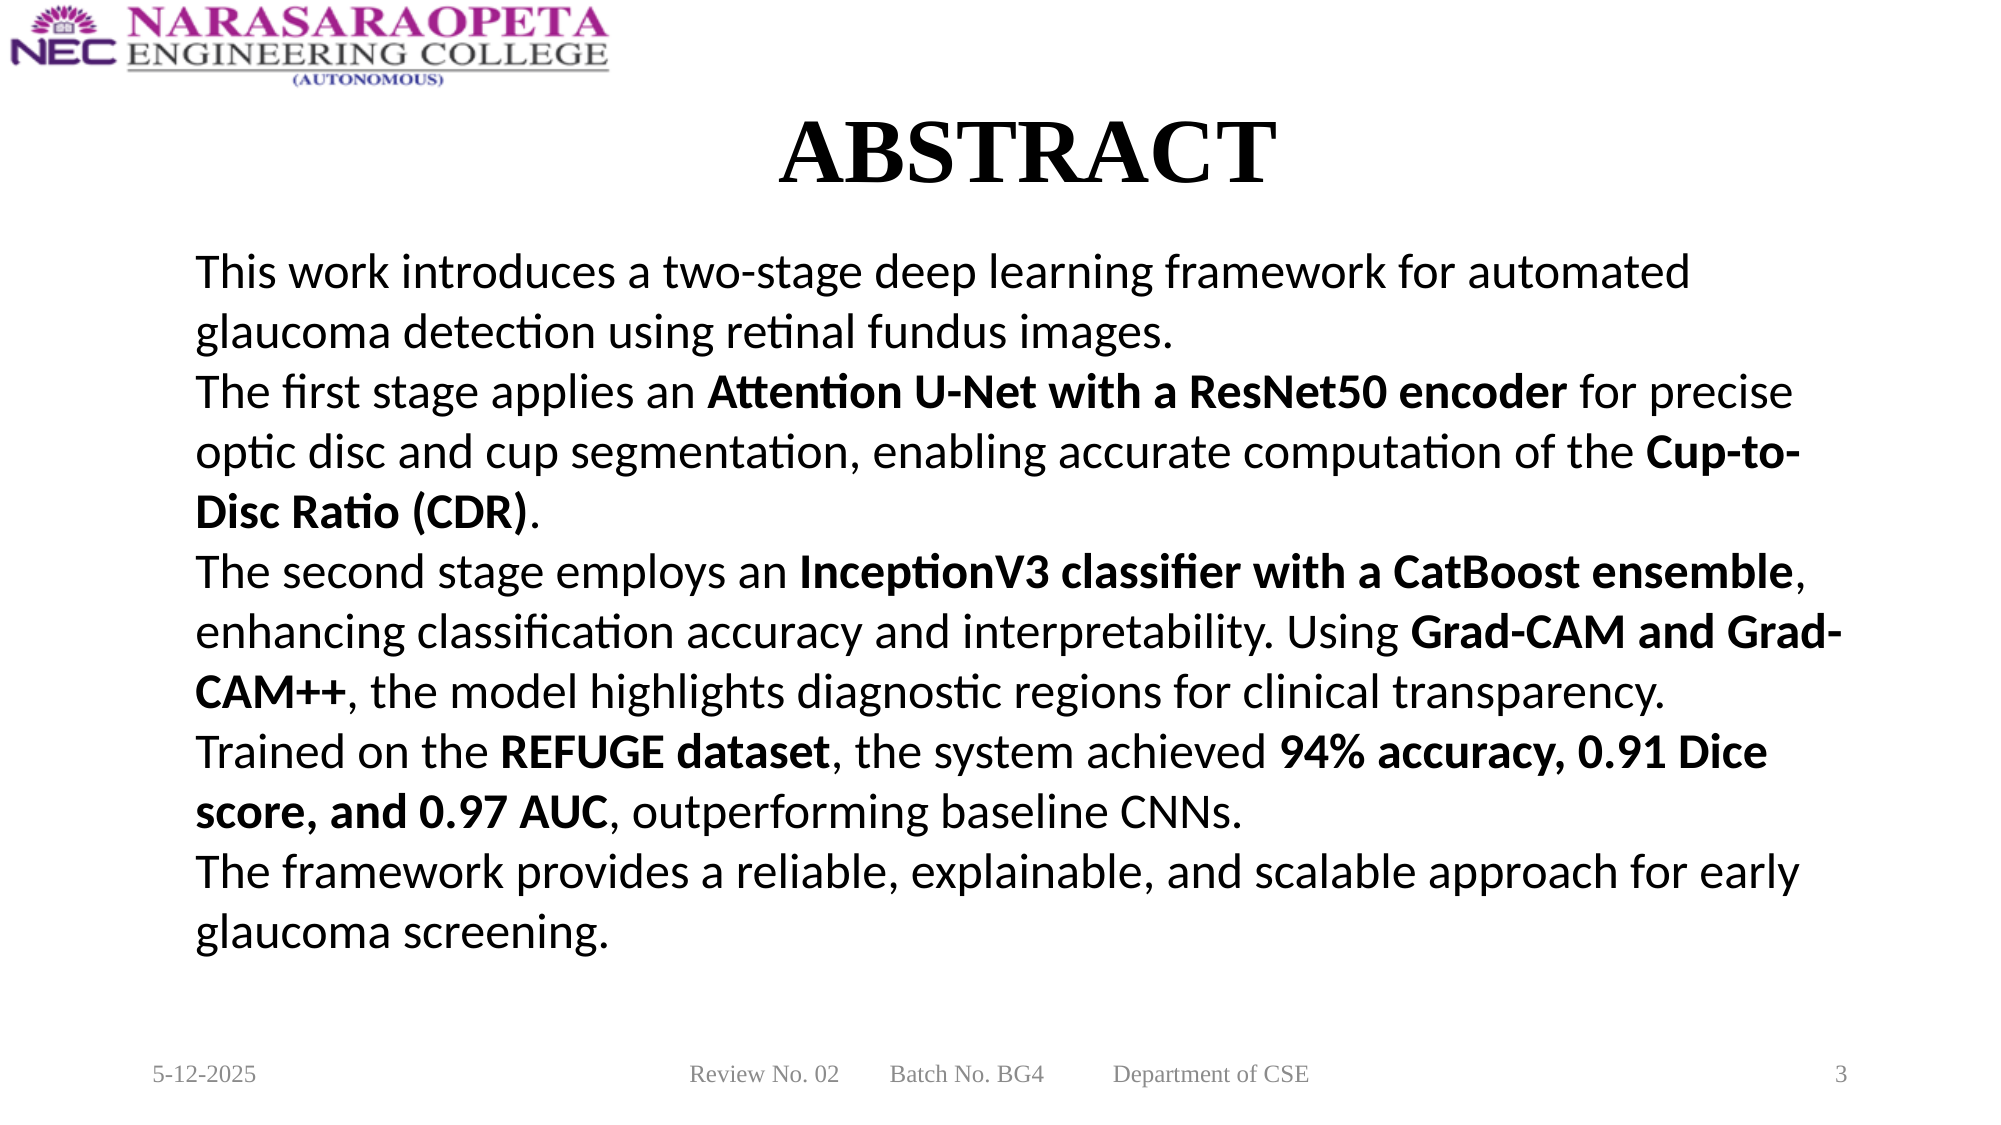

# ABSTRACT
This work introduces a two-stage deep learning framework for automated glaucoma detection using retinal fundus images.
The first stage applies an Attention U-Net with a ResNet50 encoder for precise optic disc and cup segmentation, enabling accurate computation of the Cup-to-Disc Ratio (CDR).
The second stage employs an InceptionV3 classifier with a CatBoost ensemble, enhancing classification accuracy and interpretability. Using Grad-CAM and Grad-CAM++, the model highlights diagnostic regions for clinical transparency.
Trained on the REFUGE dataset, the system achieved 94% accuracy, 0.91 Dice score, and 0.97 AUC, outperforming baseline CNNs.
The framework provides a reliable, explainable, and scalable approach for early glaucoma screening.
5-12-2025
Review No. 02        Batch No. BG4           Department of CSE
3